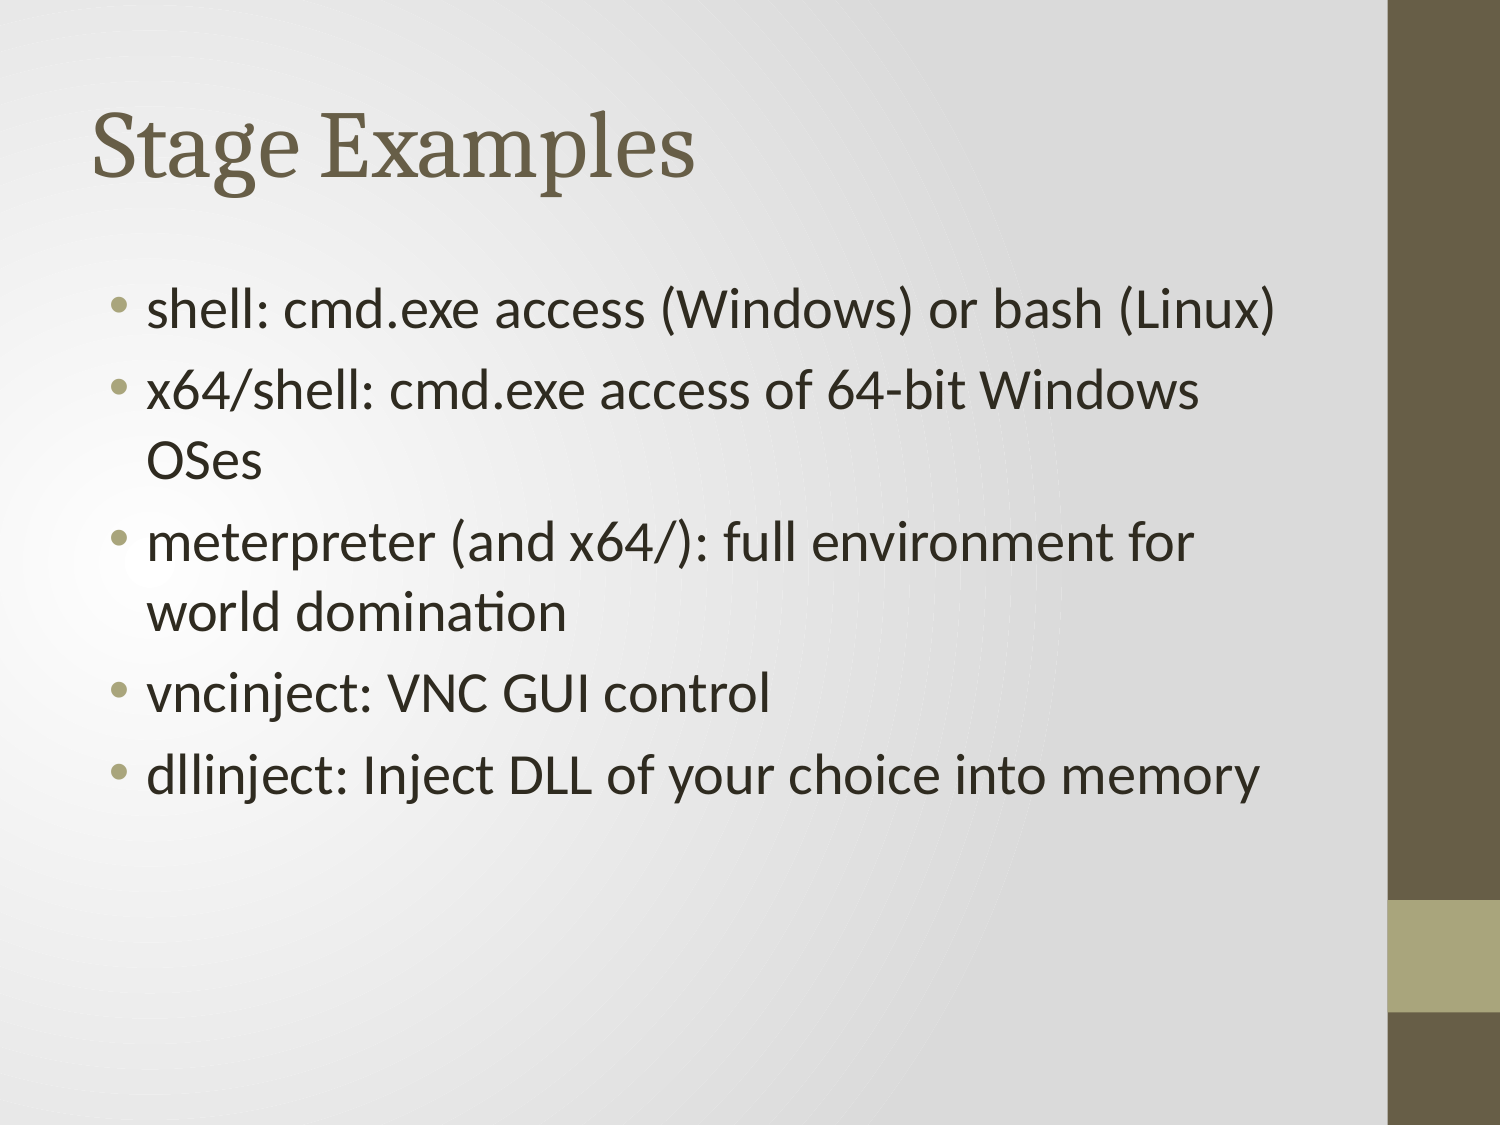

# Stage Examples
shell: cmd.exe access (Windows) or bash (Linux)
x64/shell: cmd.exe access of 64-bit Windows OSes
meterpreter (and x64/): full environment for world domination
vncinject: VNC GUI control
dllinject: Inject DLL of your choice into memory